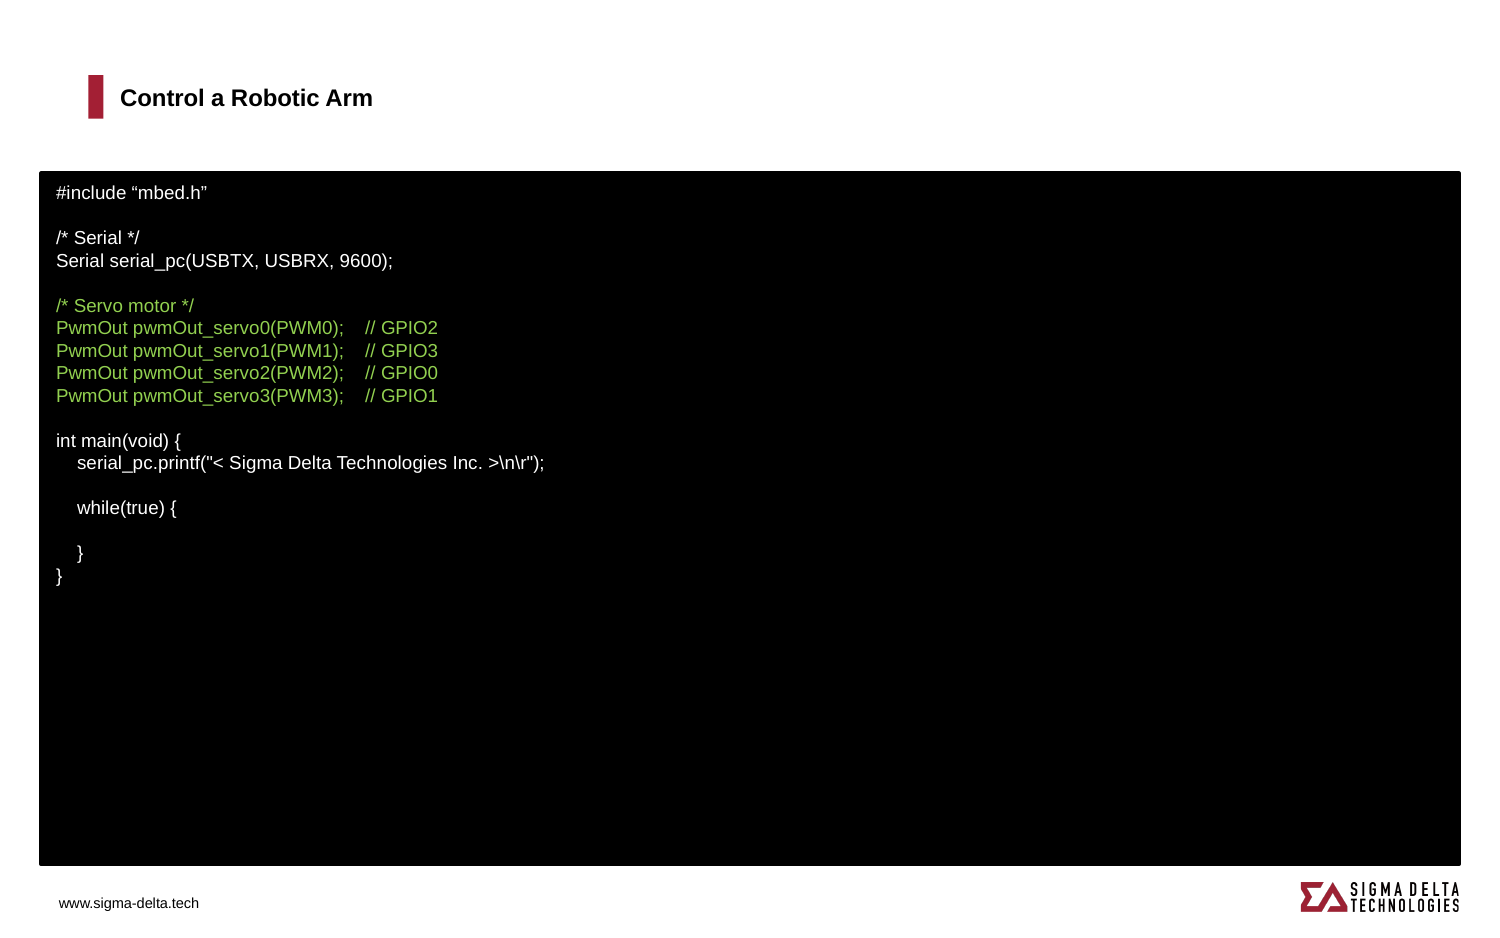

# Control a Robotic Arm
#include “mbed.h”

/* Serial */
Serial serial_pc(USBTX, USBRX, 9600);

/* Servo motor */
PwmOut pwmOut_servo0(PWM0);    // GPIO2
PwmOut pwmOut_servo1(PWM1);    // GPIO3
PwmOut pwmOut_servo2(PWM2);    // GPIO0
PwmOut pwmOut_servo3(PWM3);    // GPIO1

int main(void) {
    serial_pc.printf("< Sigma Delta Technologies Inc. >\n\r");

    while(true) {

    }
}